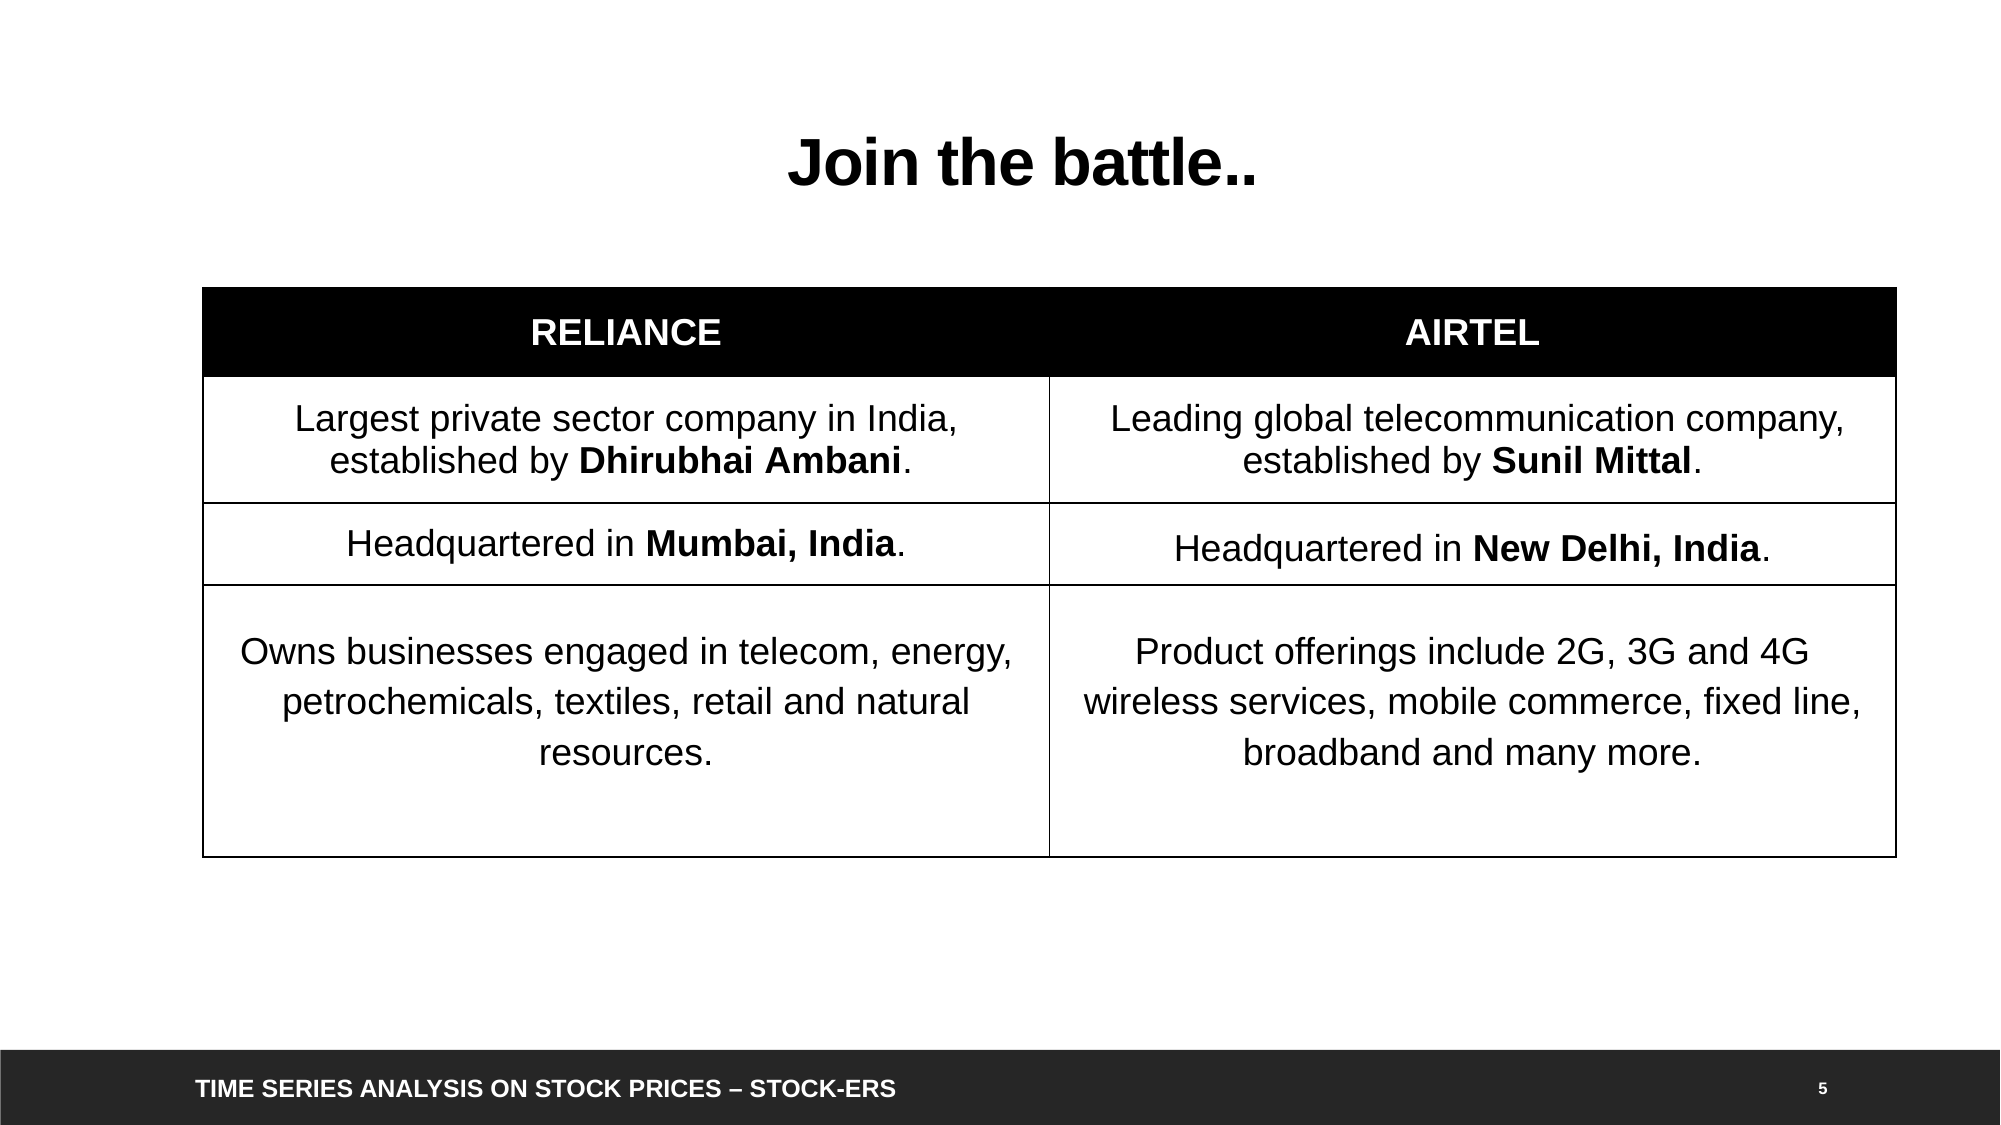

Join the battle..
| reliance | AIRTEL |
| --- | --- |
| Largest private sector company in India, established by Dhirubhai Ambani. | Leading global telecommunication company, established by Sunil Mittal. |
| Headquartered in Mumbai, India. | Headquartered in New Delhi, India. |
| Owns businesses engaged in telecom, energy, petrochemicals, textiles, retail and natural resources. | Product offerings include 2G, 3G and 4G wireless services, mobile commerce, fixed line, broadband and many more. |
Time Series Analysis on Stock PRICES – STOCK-ERS
5